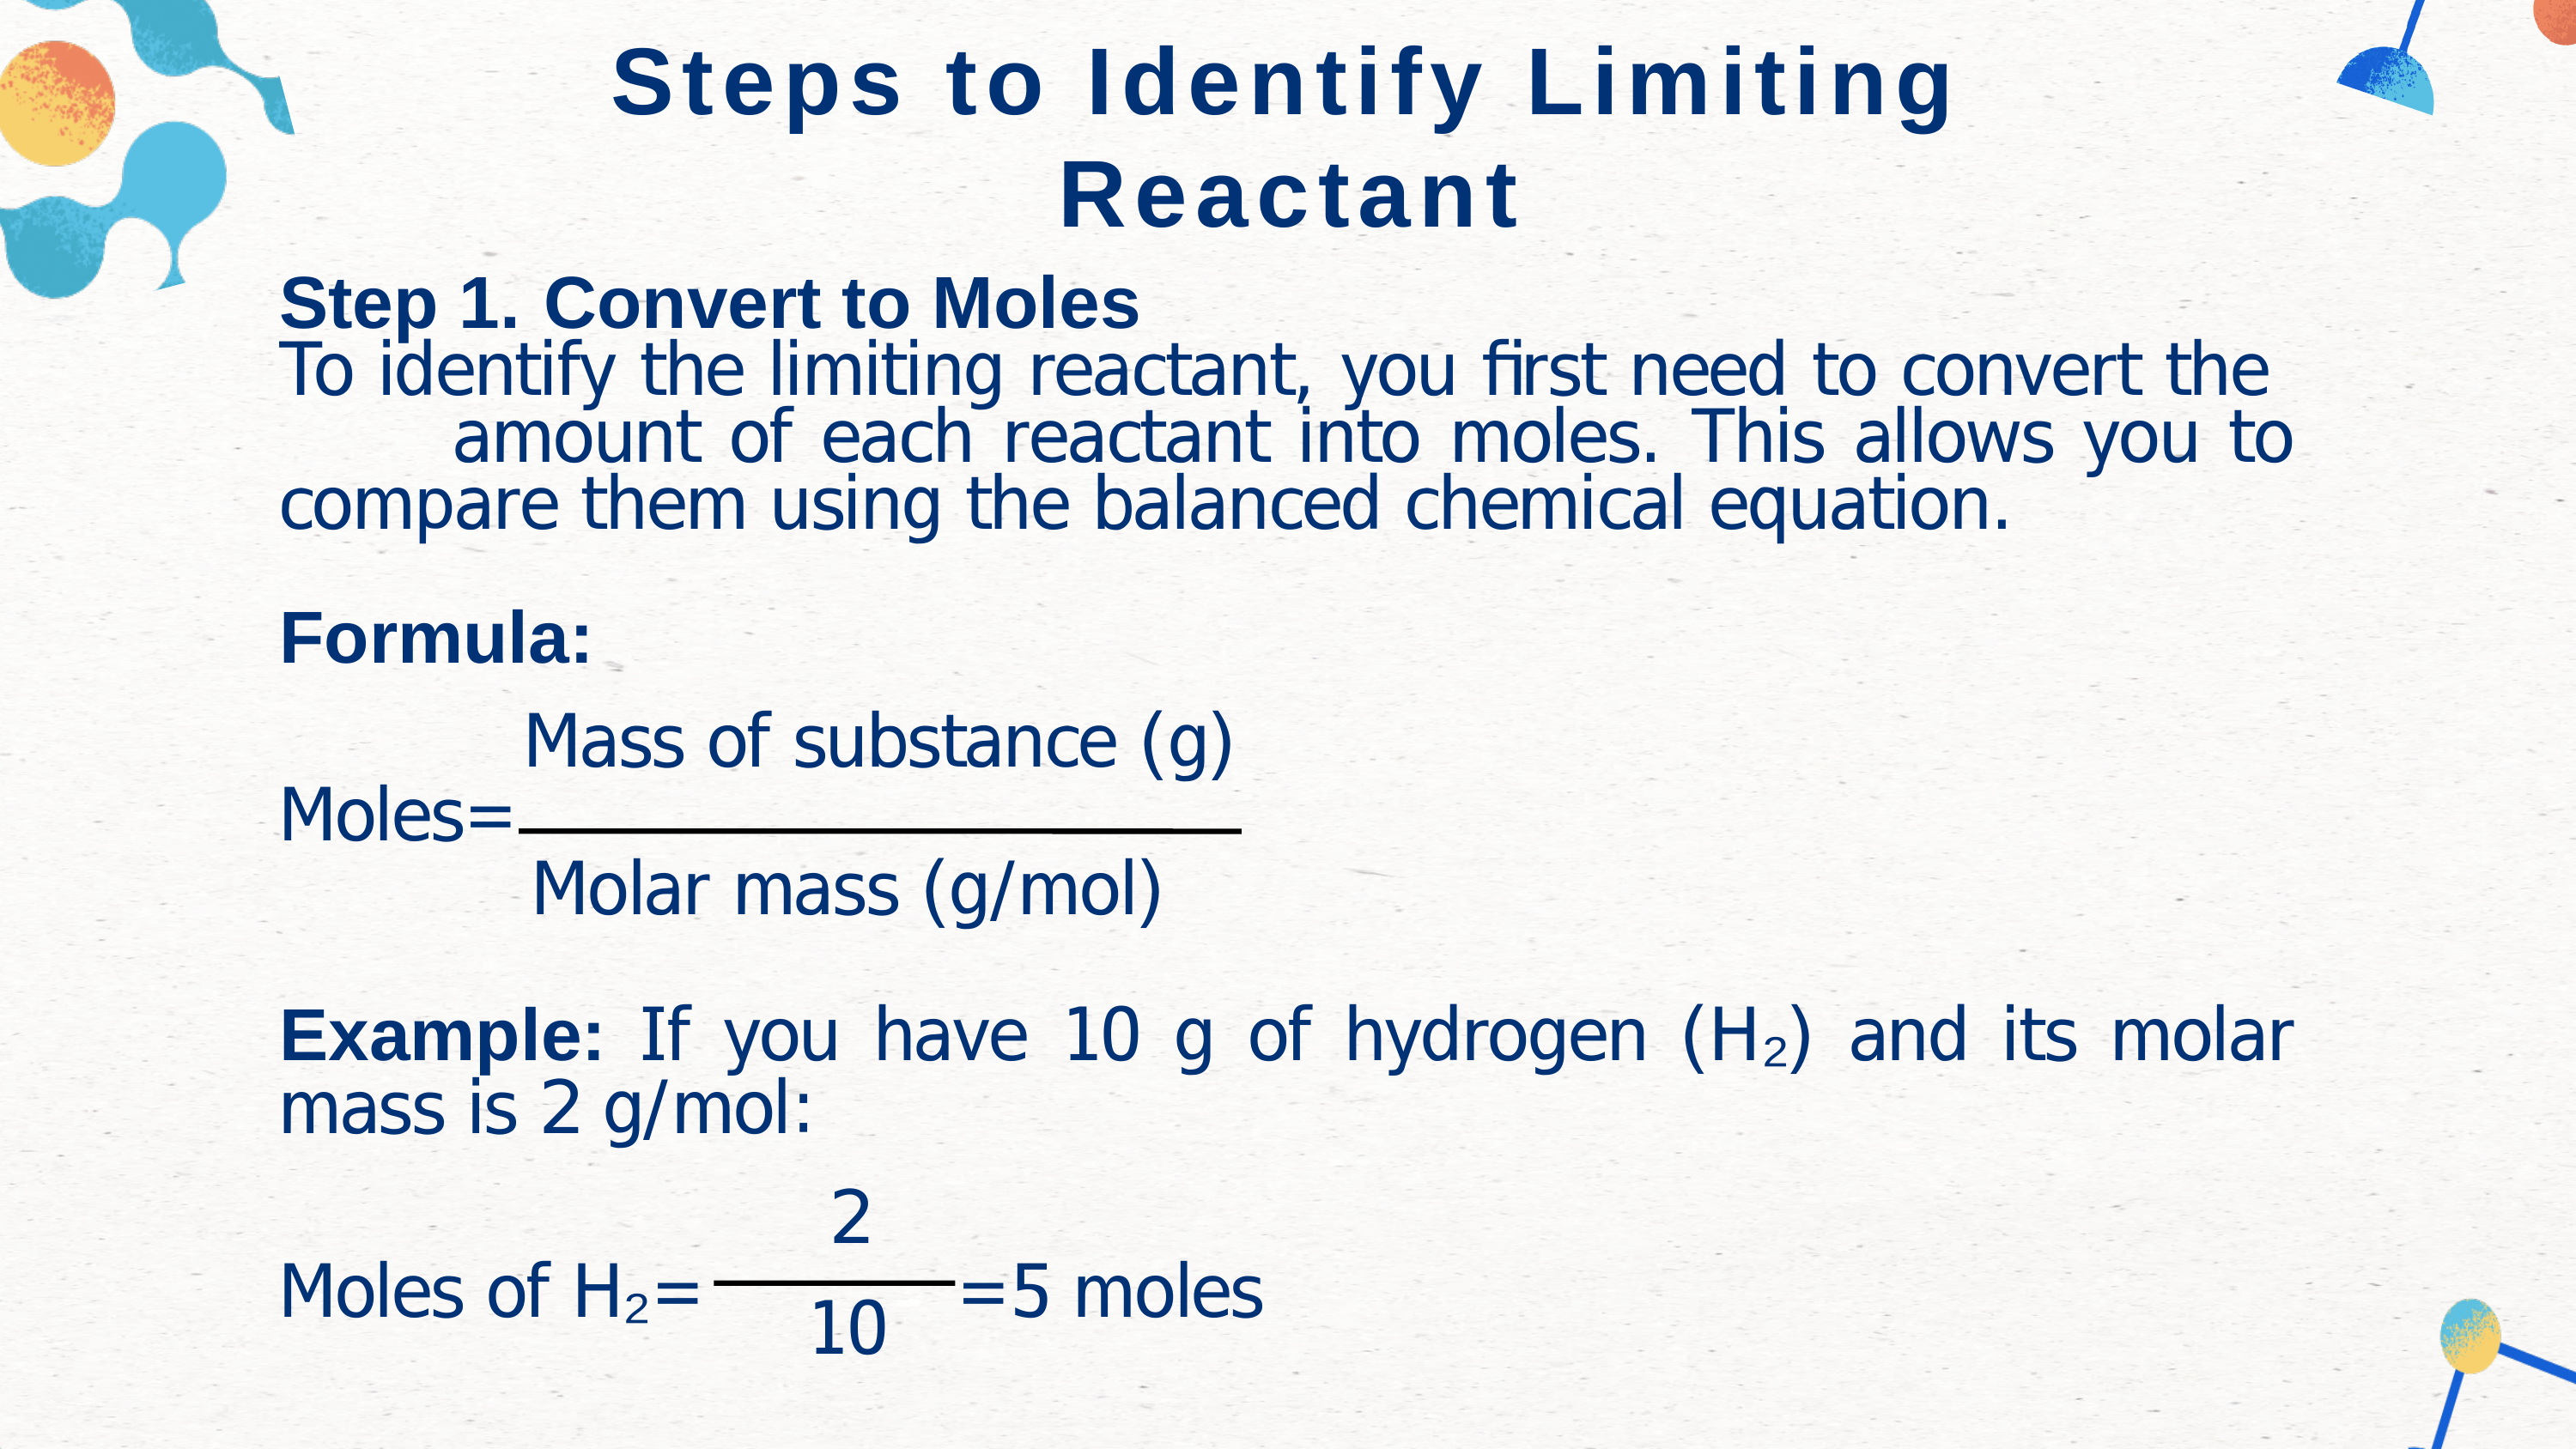

Steps to Identify Limiting Reactant
Step 1. Convert to Moles
To identify the limiting reactant, you first need to convert the        amount of each reactant into moles. This allows you to compare them using the balanced chemical equation.

Formula:

            Mass of substance (g)​

Moles=

           Molar mass (g/mol)

Example: If you have 10 g of hydrogen (H₂) and its molar mass is 2 g/mol:

                        2

Moles of H₂=           =5 moles
                       10​